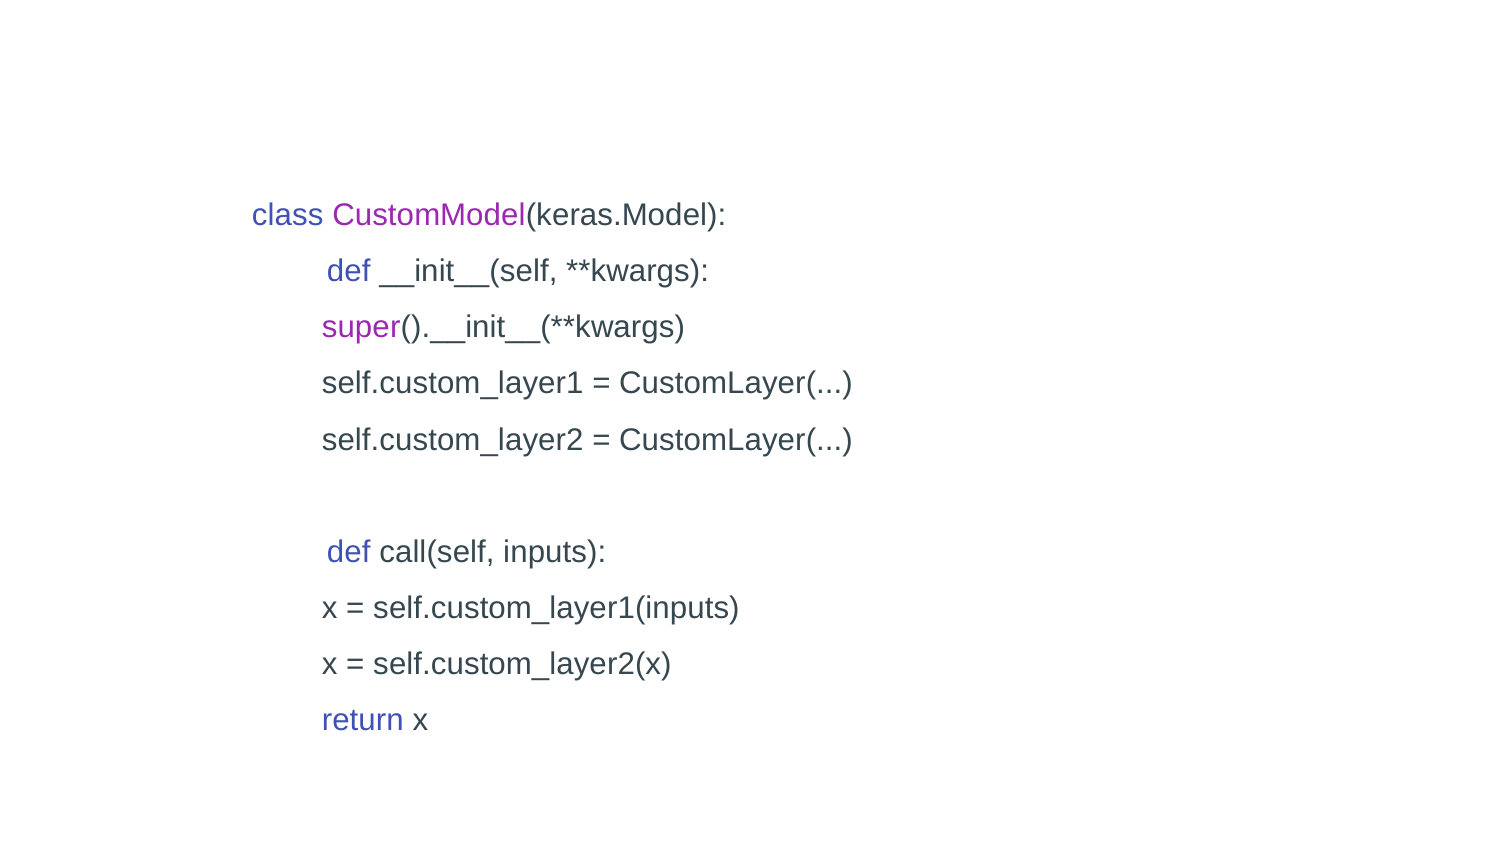

class CustomModel(keras.Model):
def __init__(self, **kwargs):
        super().__init__(**kwargs)
        self.custom_layer1 = CustomLayer(...)
        self.custom_layer2 = CustomLayer(...)

def call(self, inputs):
        x = self.custom_layer1(inputs)
        x = self.custom_layer2(x)
        return x